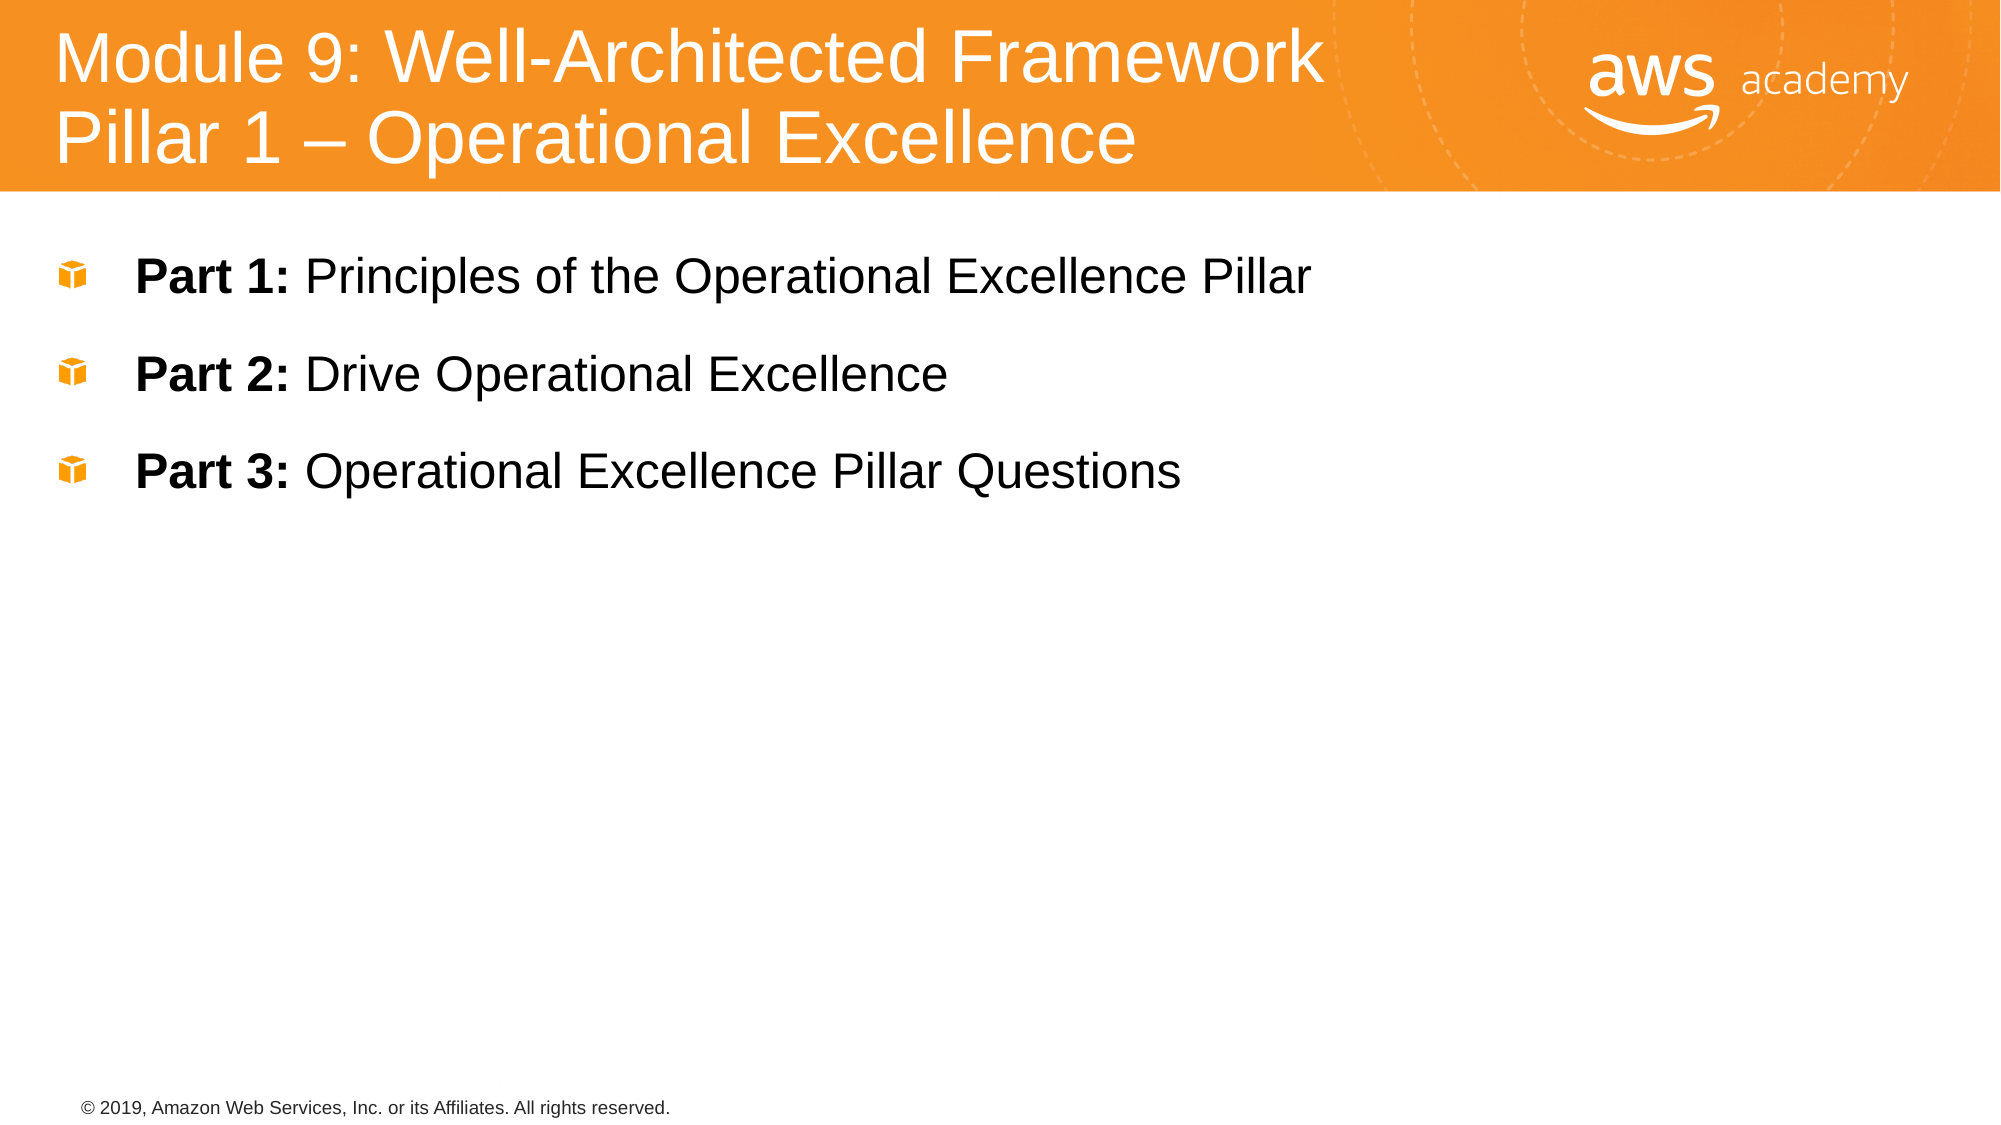

# Module 9: Well-Architected Framework Pillar 1 – Operational Excellence
Part 1: Principles of the Operational Excellence Pillar
Part 2: Drive Operational Excellence
Part 3: Operational Excellence Pillar Questions